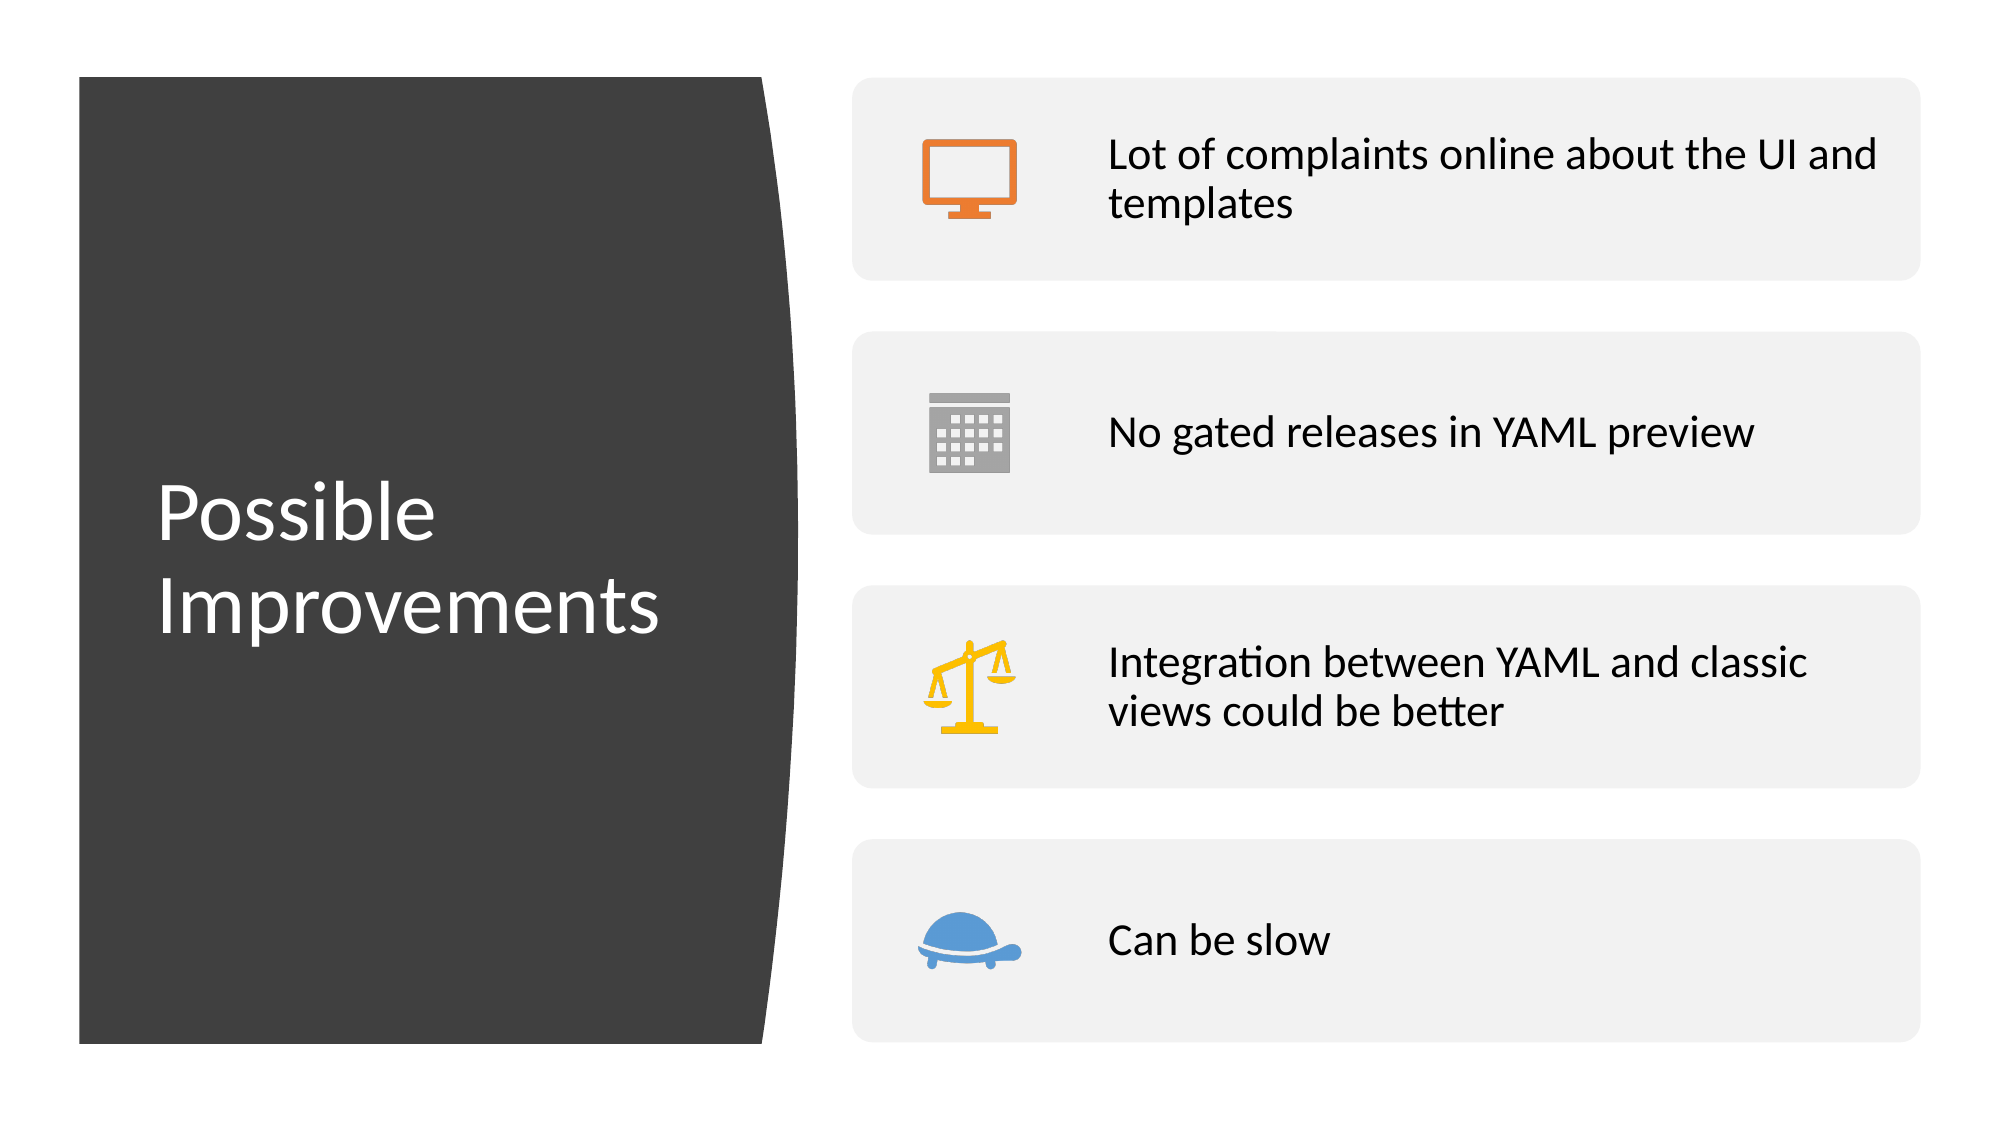

Lot of complaints online about the UI and templates
No gated releases in YAML preview
Integration between YAML and classic views could be better
Can be slow

# Possible Improvements